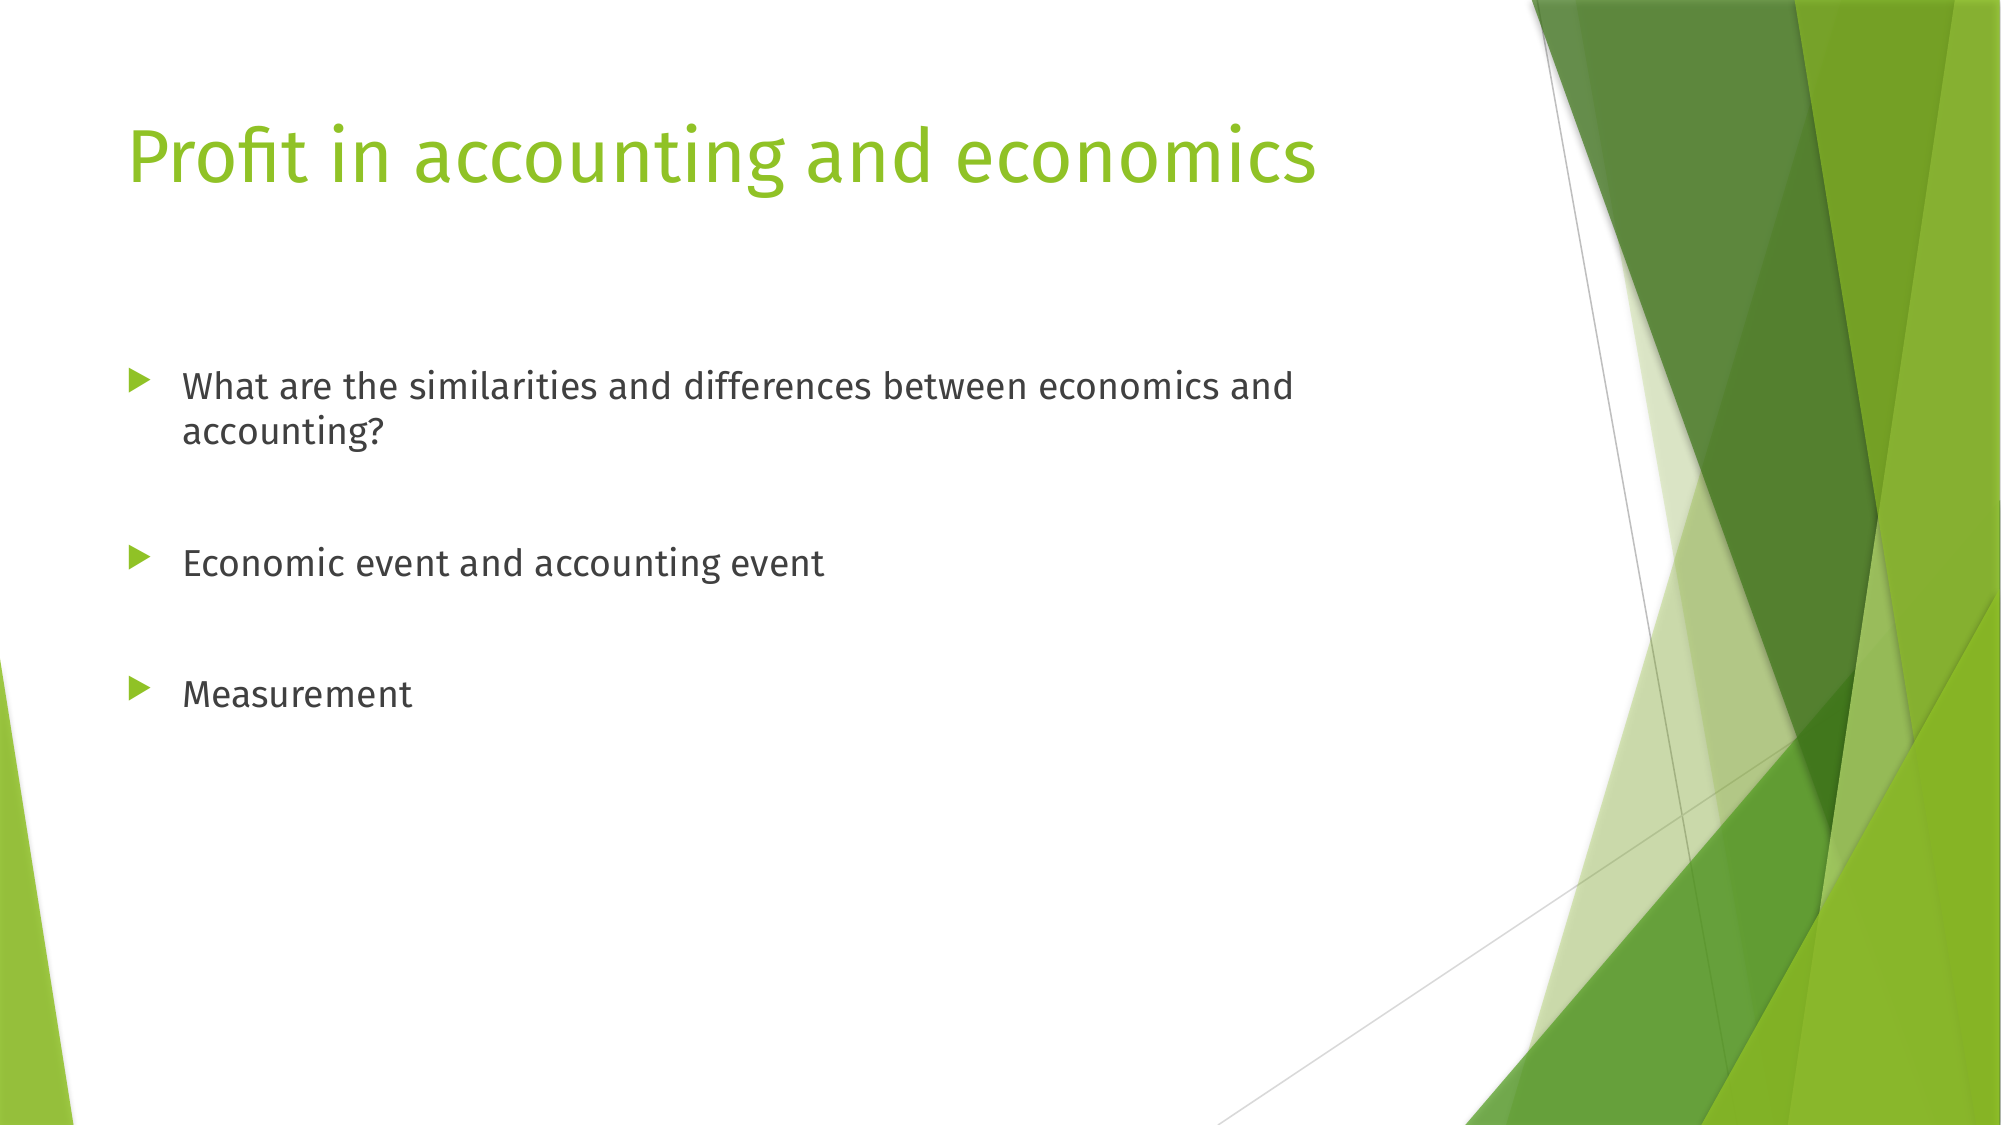

# Profit in accounting and economics
What are the similarities and differences between economics and accounting?

Economic event and accounting event

Measurement